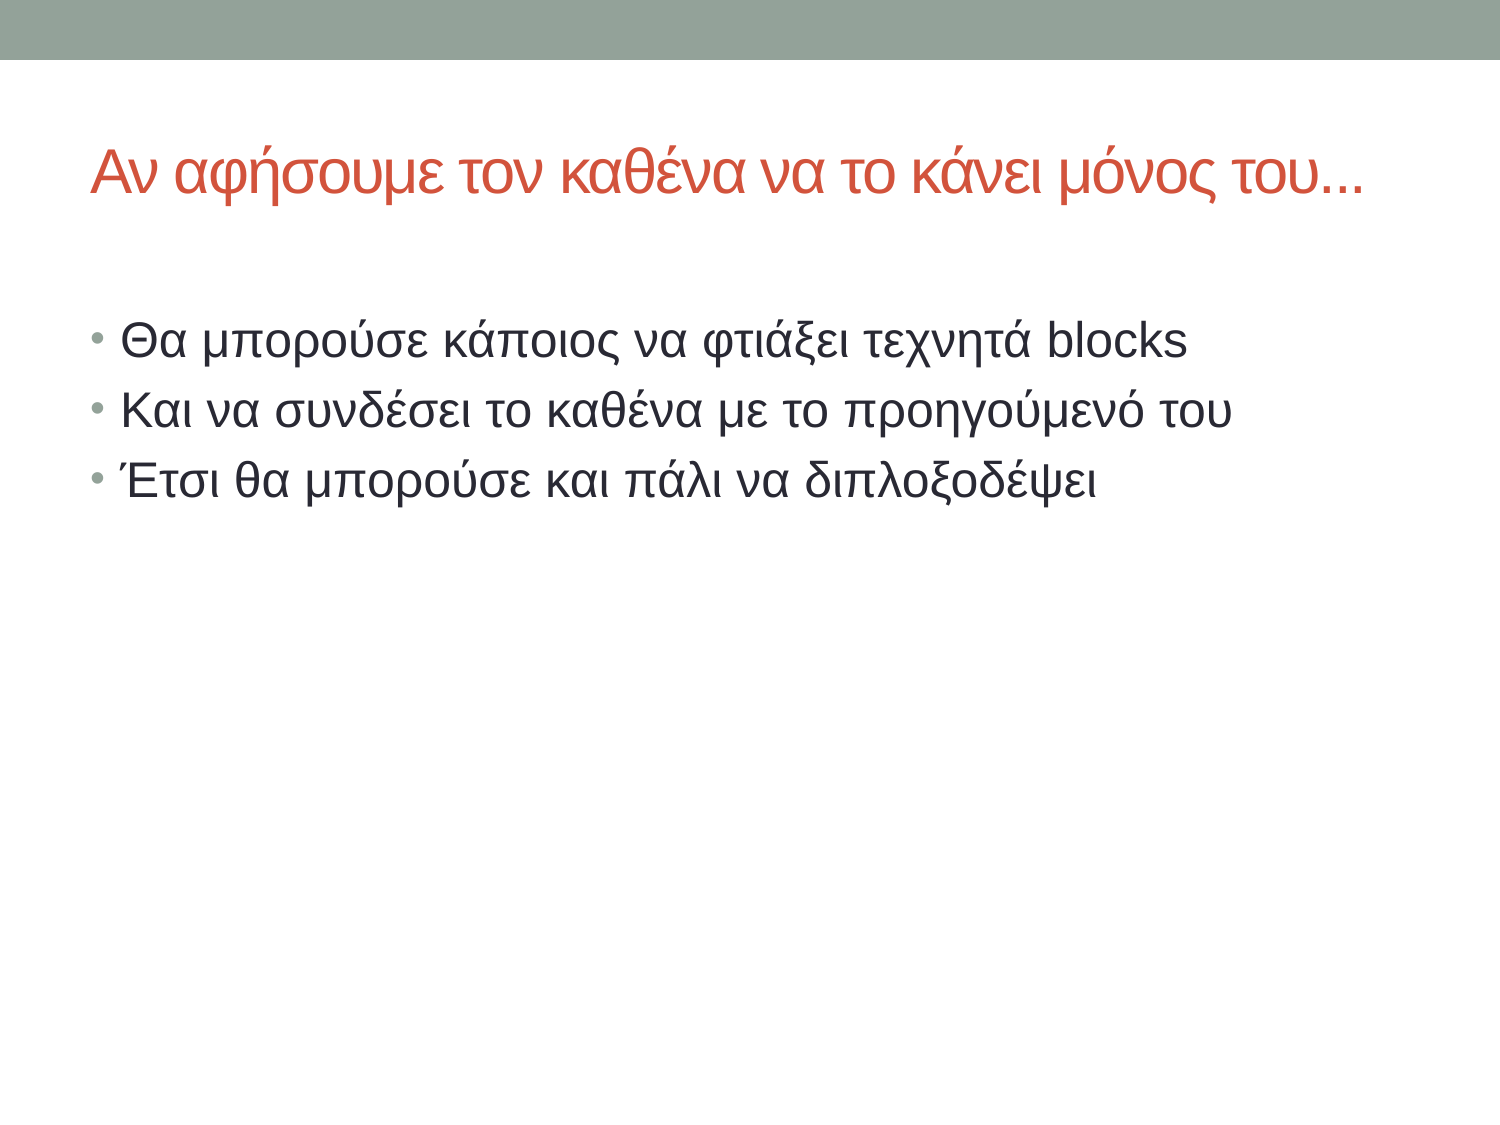

# Αν αφήσουμε τον καθένα να το κάνει μόνος του...
Θα μπορούσε κάποιος να φτιάξει τεχνητά blocks
Και να συνδέσει το καθένα με το προηγούμενό του
Έτσι θα μπορούσε και πάλι να διπλοξοδέψει